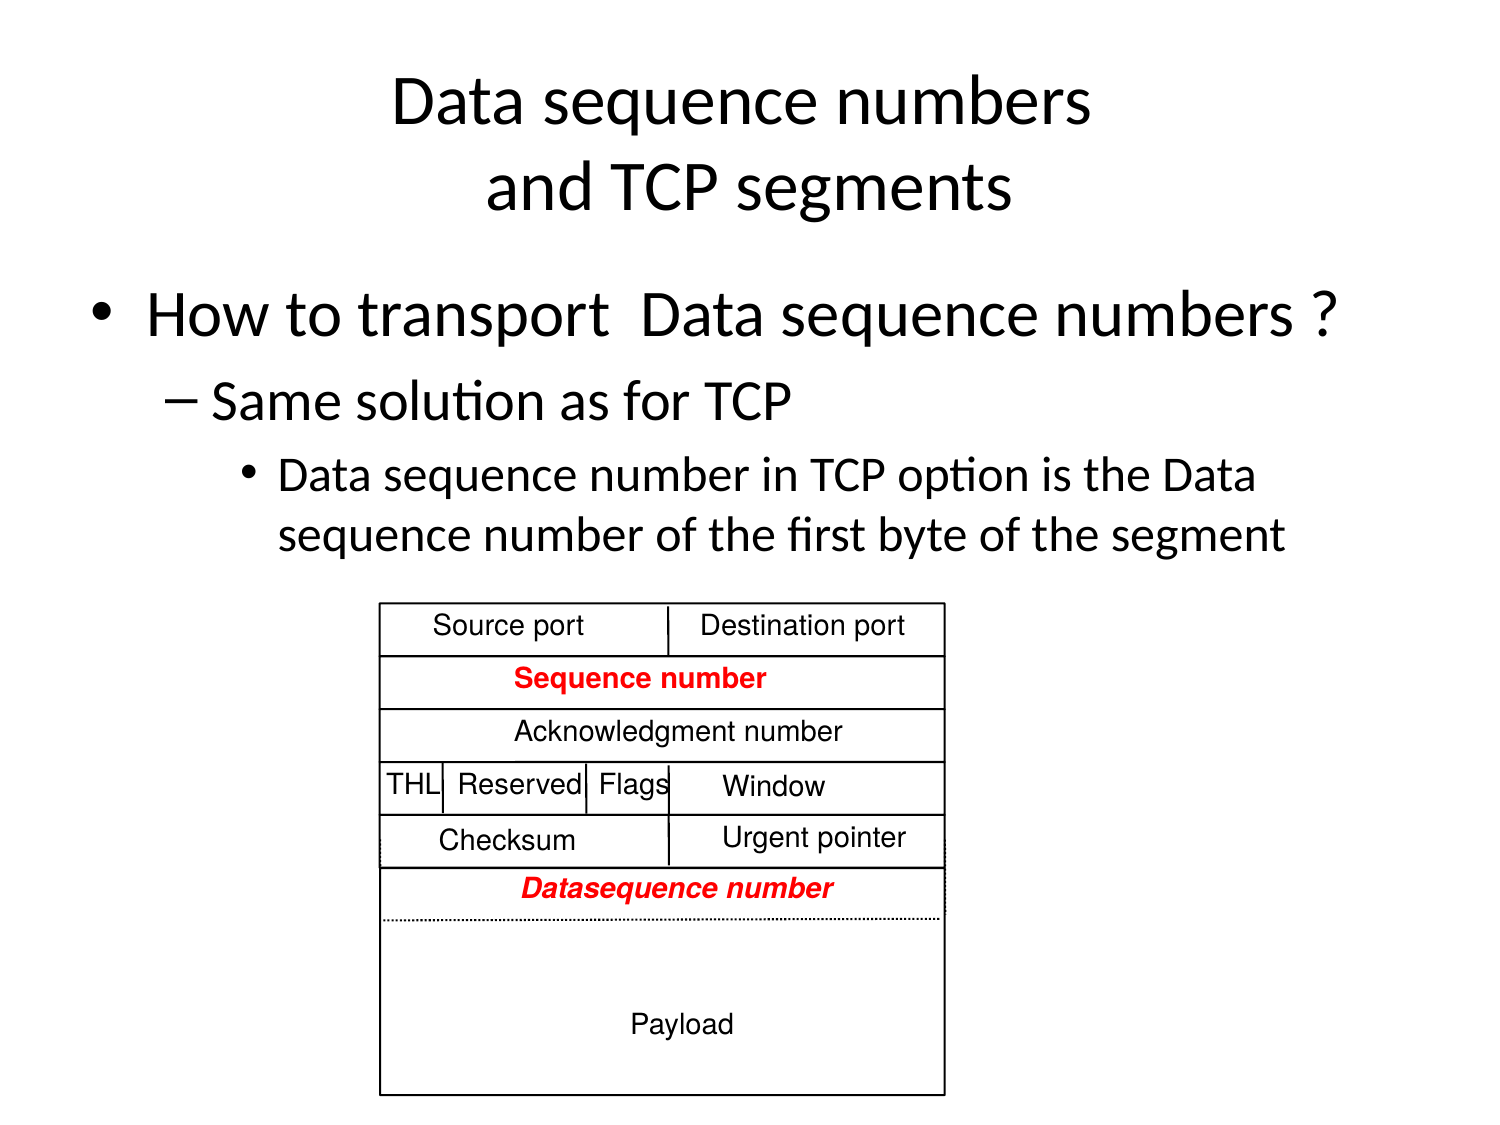

# Data sequence numbers and TCP segments
How to transport  Data sequence numbers ?
Same solution as for TCP
Data sequence number in TCP option is the Data sequence number of the first byte of the segment

Source port
Destination port
Sequence number
Acknowledgment number

THL  Reserved  Flags
Window

Urgent pointer
Checksum

Datasequence number

Payload